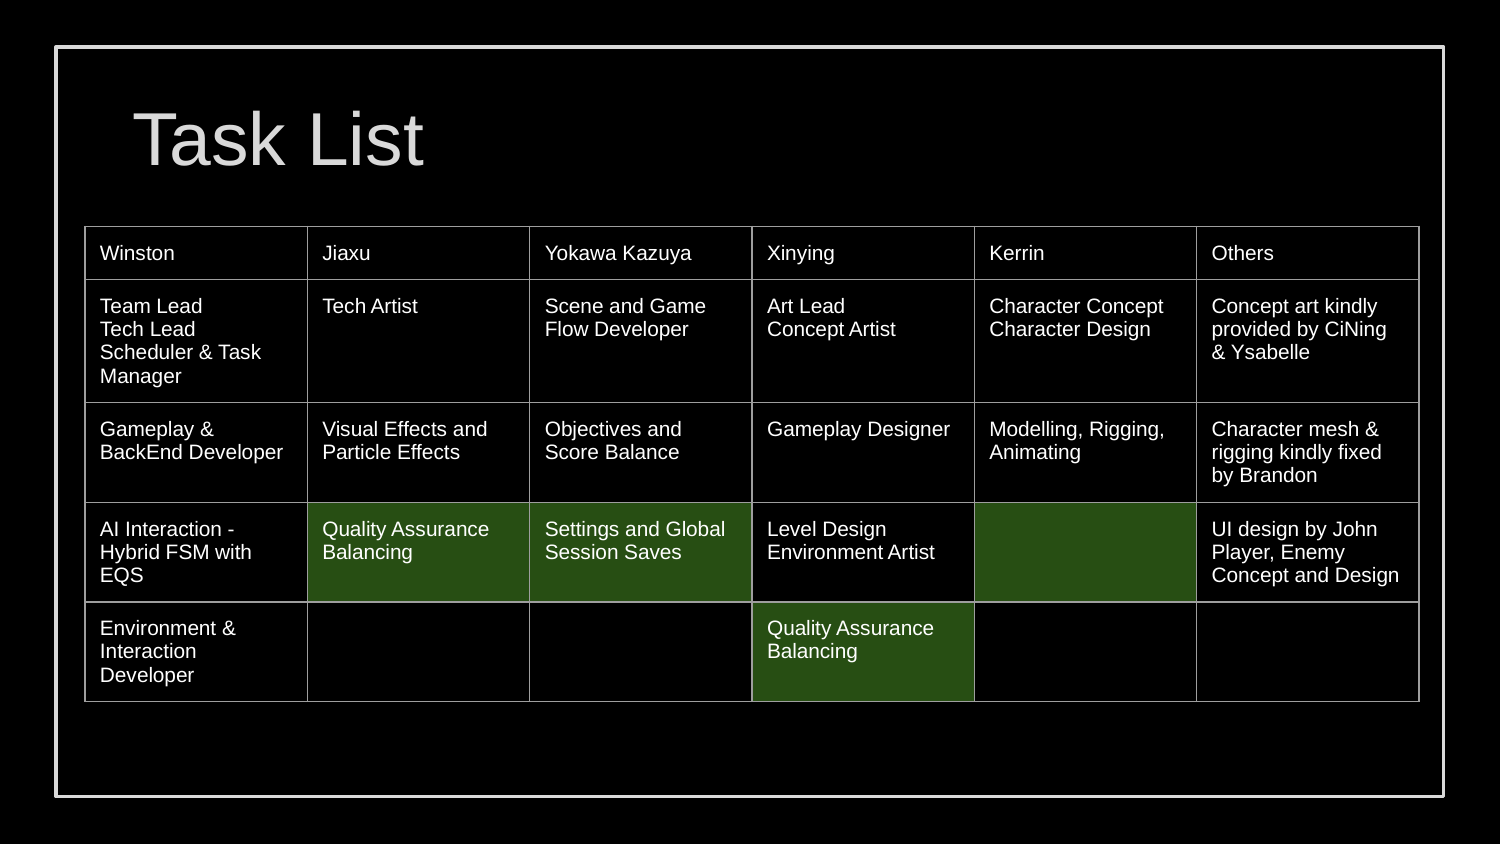

# Task List
| Winston | Jiaxu | Yokawa Kazuya | Xinying | Kerrin | Others |
| --- | --- | --- | --- | --- | --- |
| Team Lead Tech Lead Scheduler & Task Manager | Tech Artist | Scene and Game Flow Developer | Art Lead Concept Artist | Character Concept Character Design | Concept art kindly provided by CiNing & Ysabelle |
| Gameplay & BackEnd Developer | Visual Effects and Particle Effects | Objectives and Score Balance | Gameplay Designer | Modelling, Rigging, Animating | Character mesh & rigging kindly fixed by Brandon |
| AI Interaction - Hybrid FSM with EQS | Quality Assurance Balancing | Settings and Global Session Saves | Level Design Environment Artist |  | UI design by John Player, Enemy Concept and Design |
| Environment & Interaction Developer |  |  | Quality Assurance Balancing |  |  |